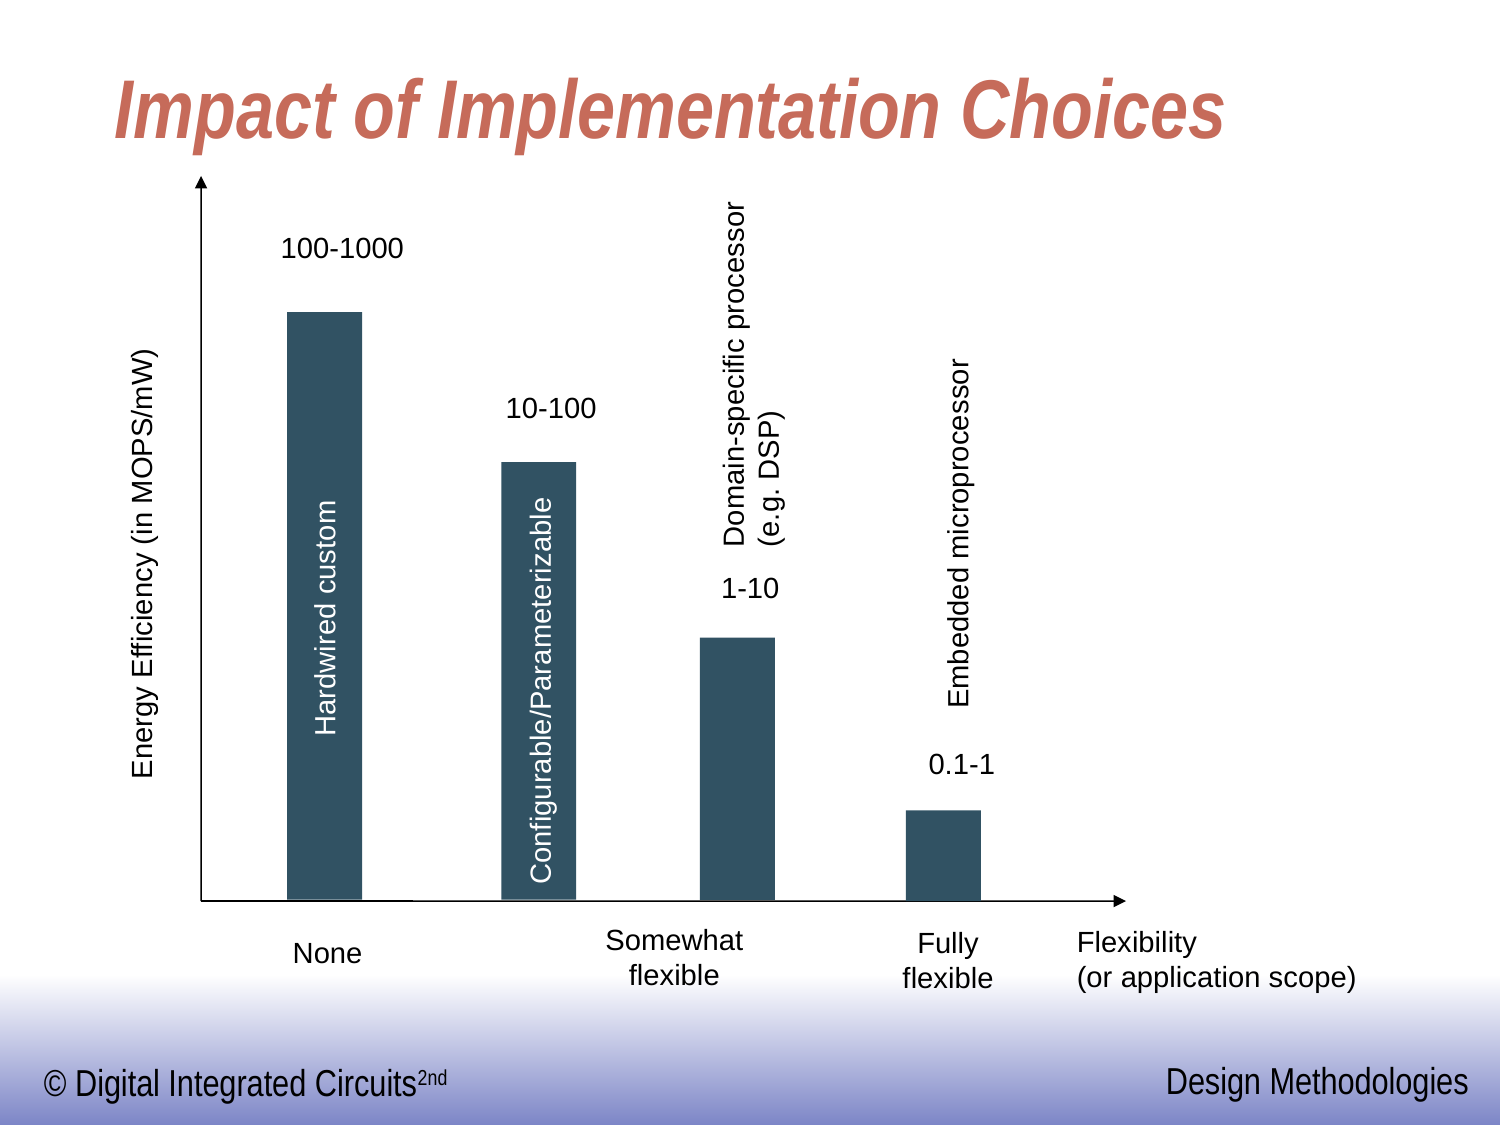

# Impact of Implementation Choices

100-1000

Domain-specific processor
(e.g. DSP)
10-100

Embedded microprocessor
Energy Efficiency (in MOPS/mW)
1-10
Hardwired custom

Configurable/Parameterizable
0.1-1

Somewhat
flexible
Flexibility
(or application scope)
Fully
flexible
None